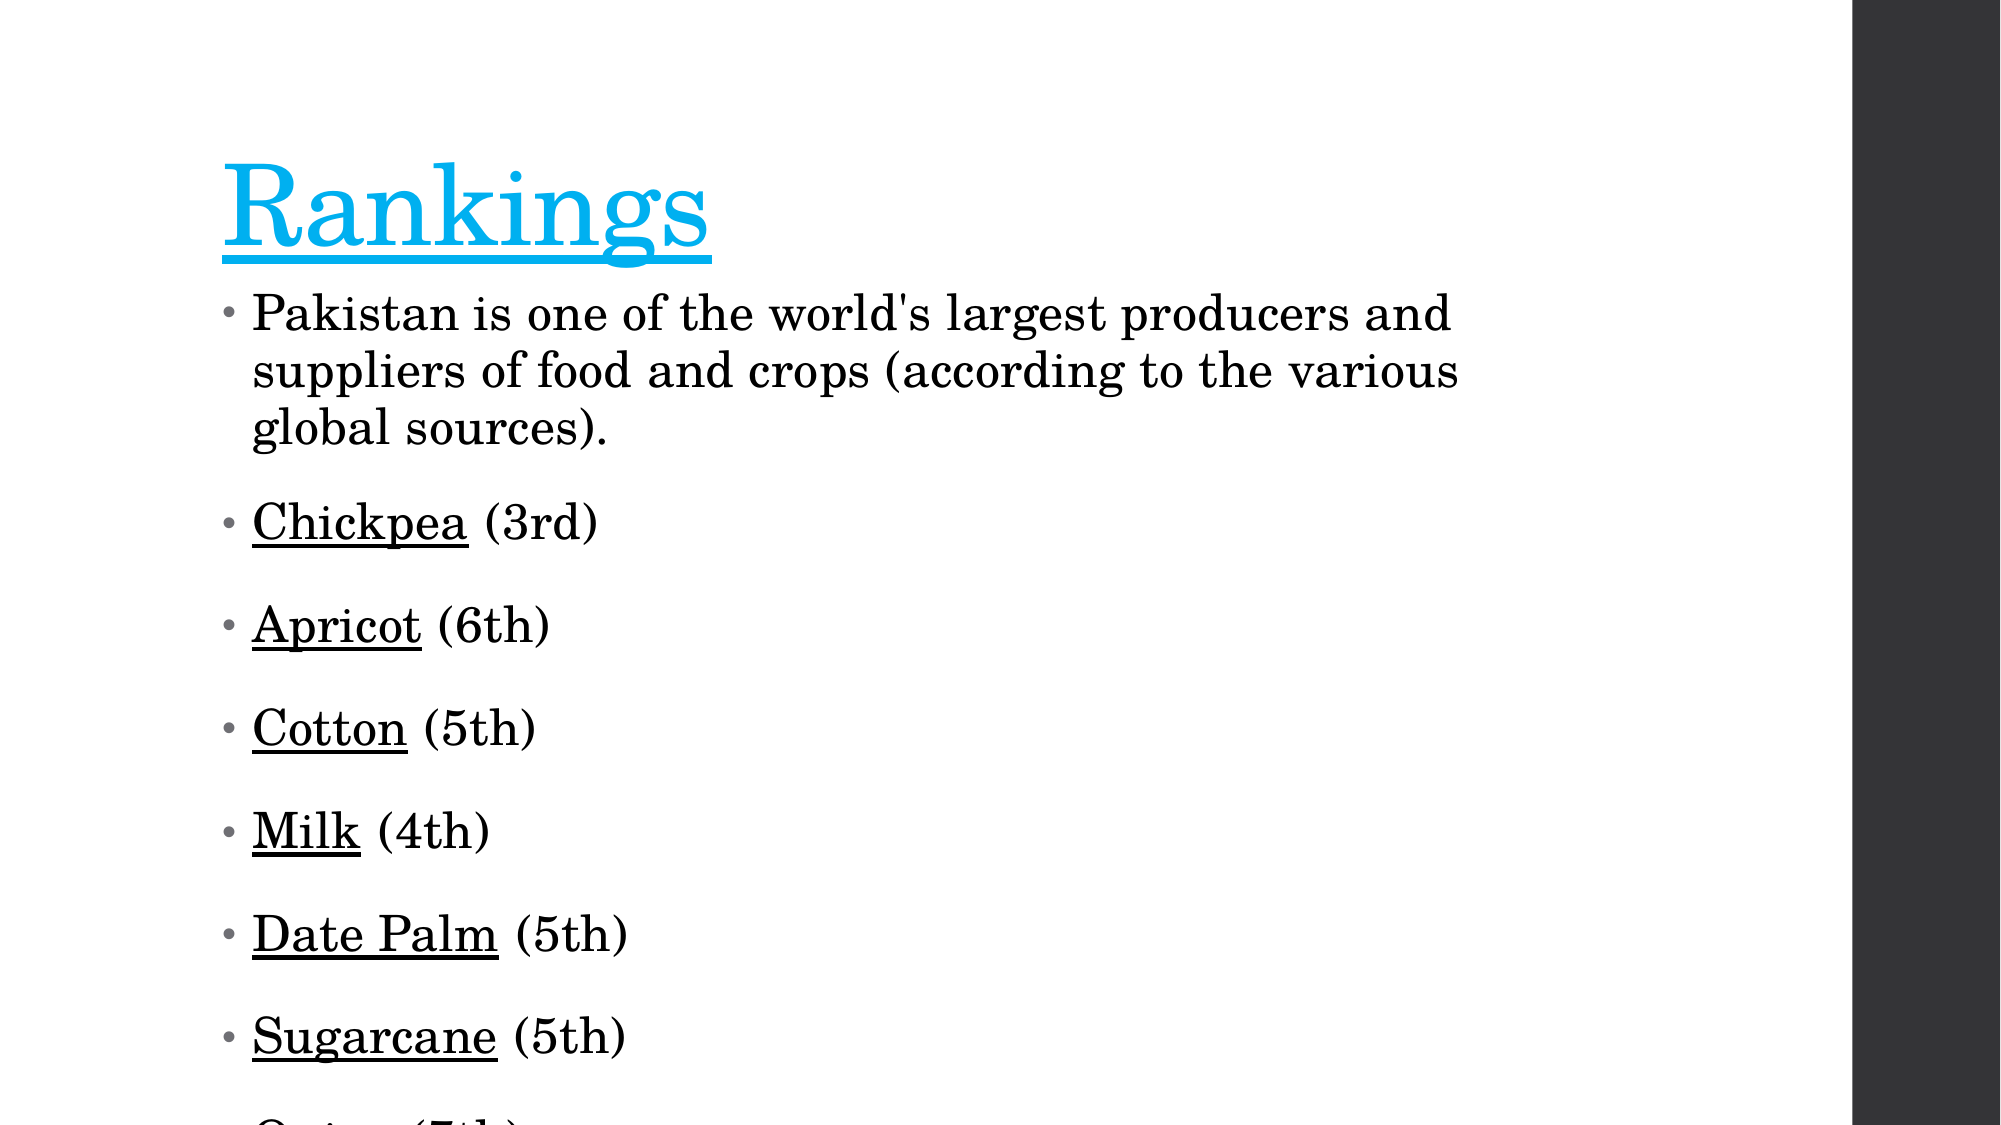

# Rankings
Pakistan is one of the world's largest producers and suppliers of food and crops (according to the various global sources).
Chickpea (3rd)
Apricot (6th)
Cotton (5th)
Milk (4th)
Date Palm (5th)
Sugarcane (5th)
Onion (7th)